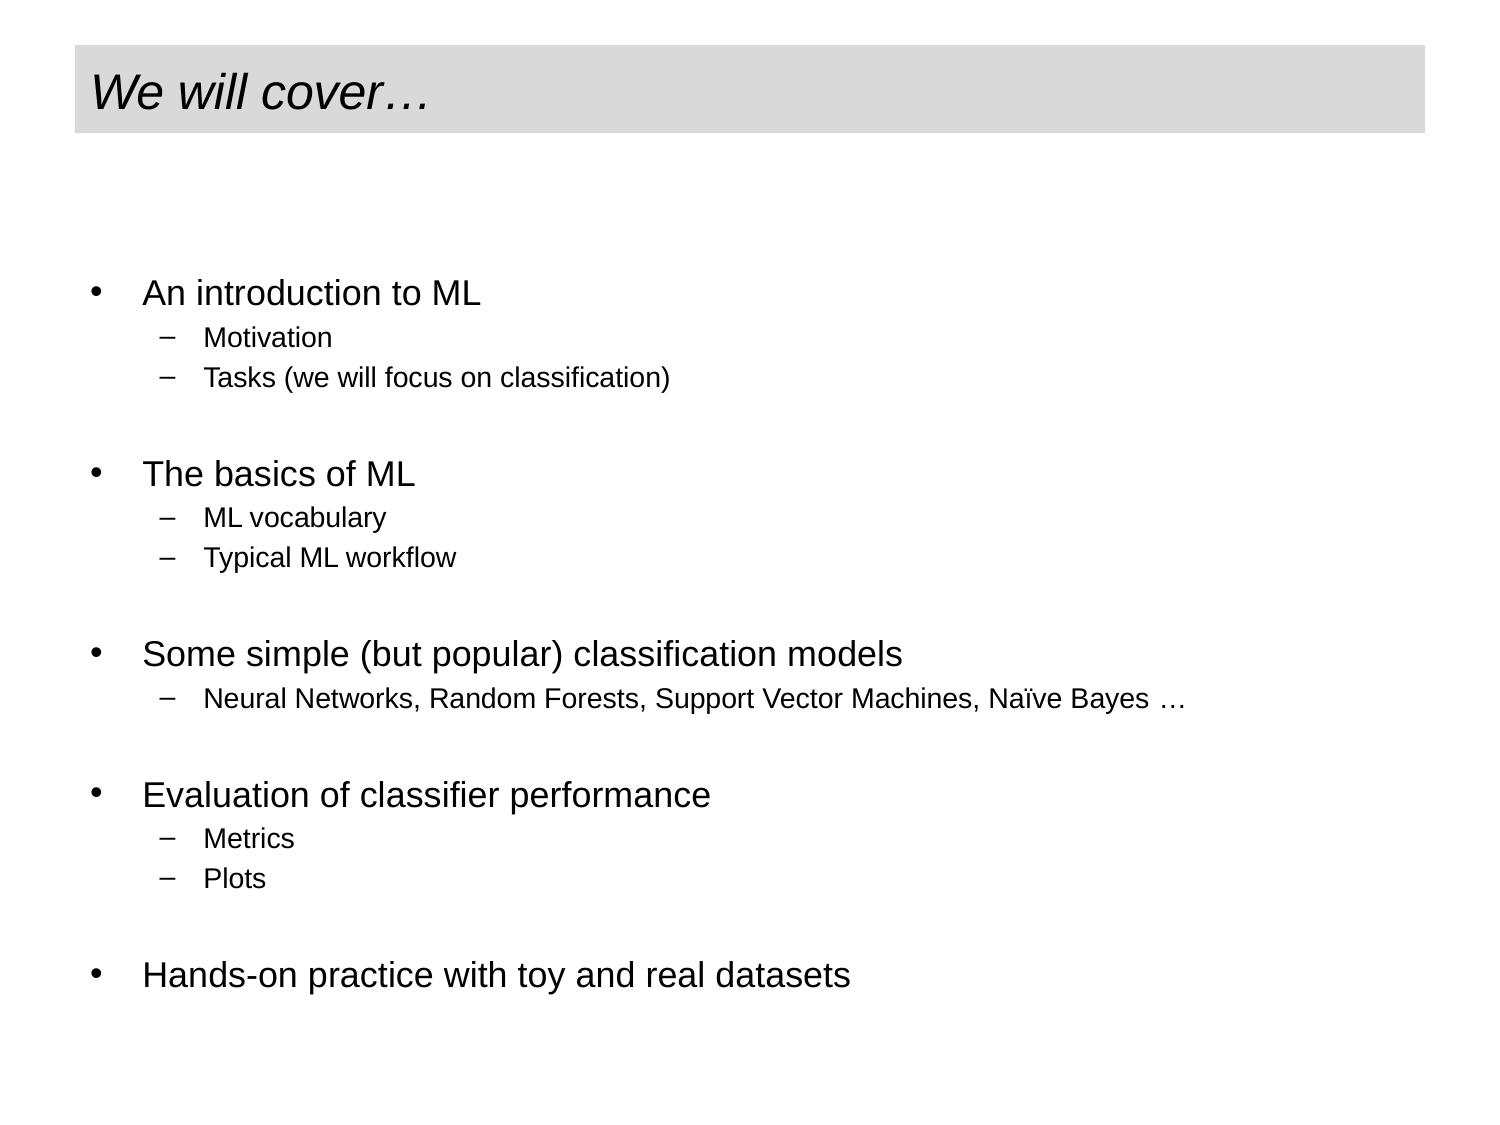

We will cover…
An introduction to ML
Motivation
Tasks (we will focus on classification)

The basics of ML
ML vocabulary
Typical ML workflow

Some simple (but popular) classification models
Neural Networks, Random Forests, Support Vector Machines, Naïve Bayes …

Evaluation of classifier performance
Metrics
Plots

Hands-on practice with toy and real datasets